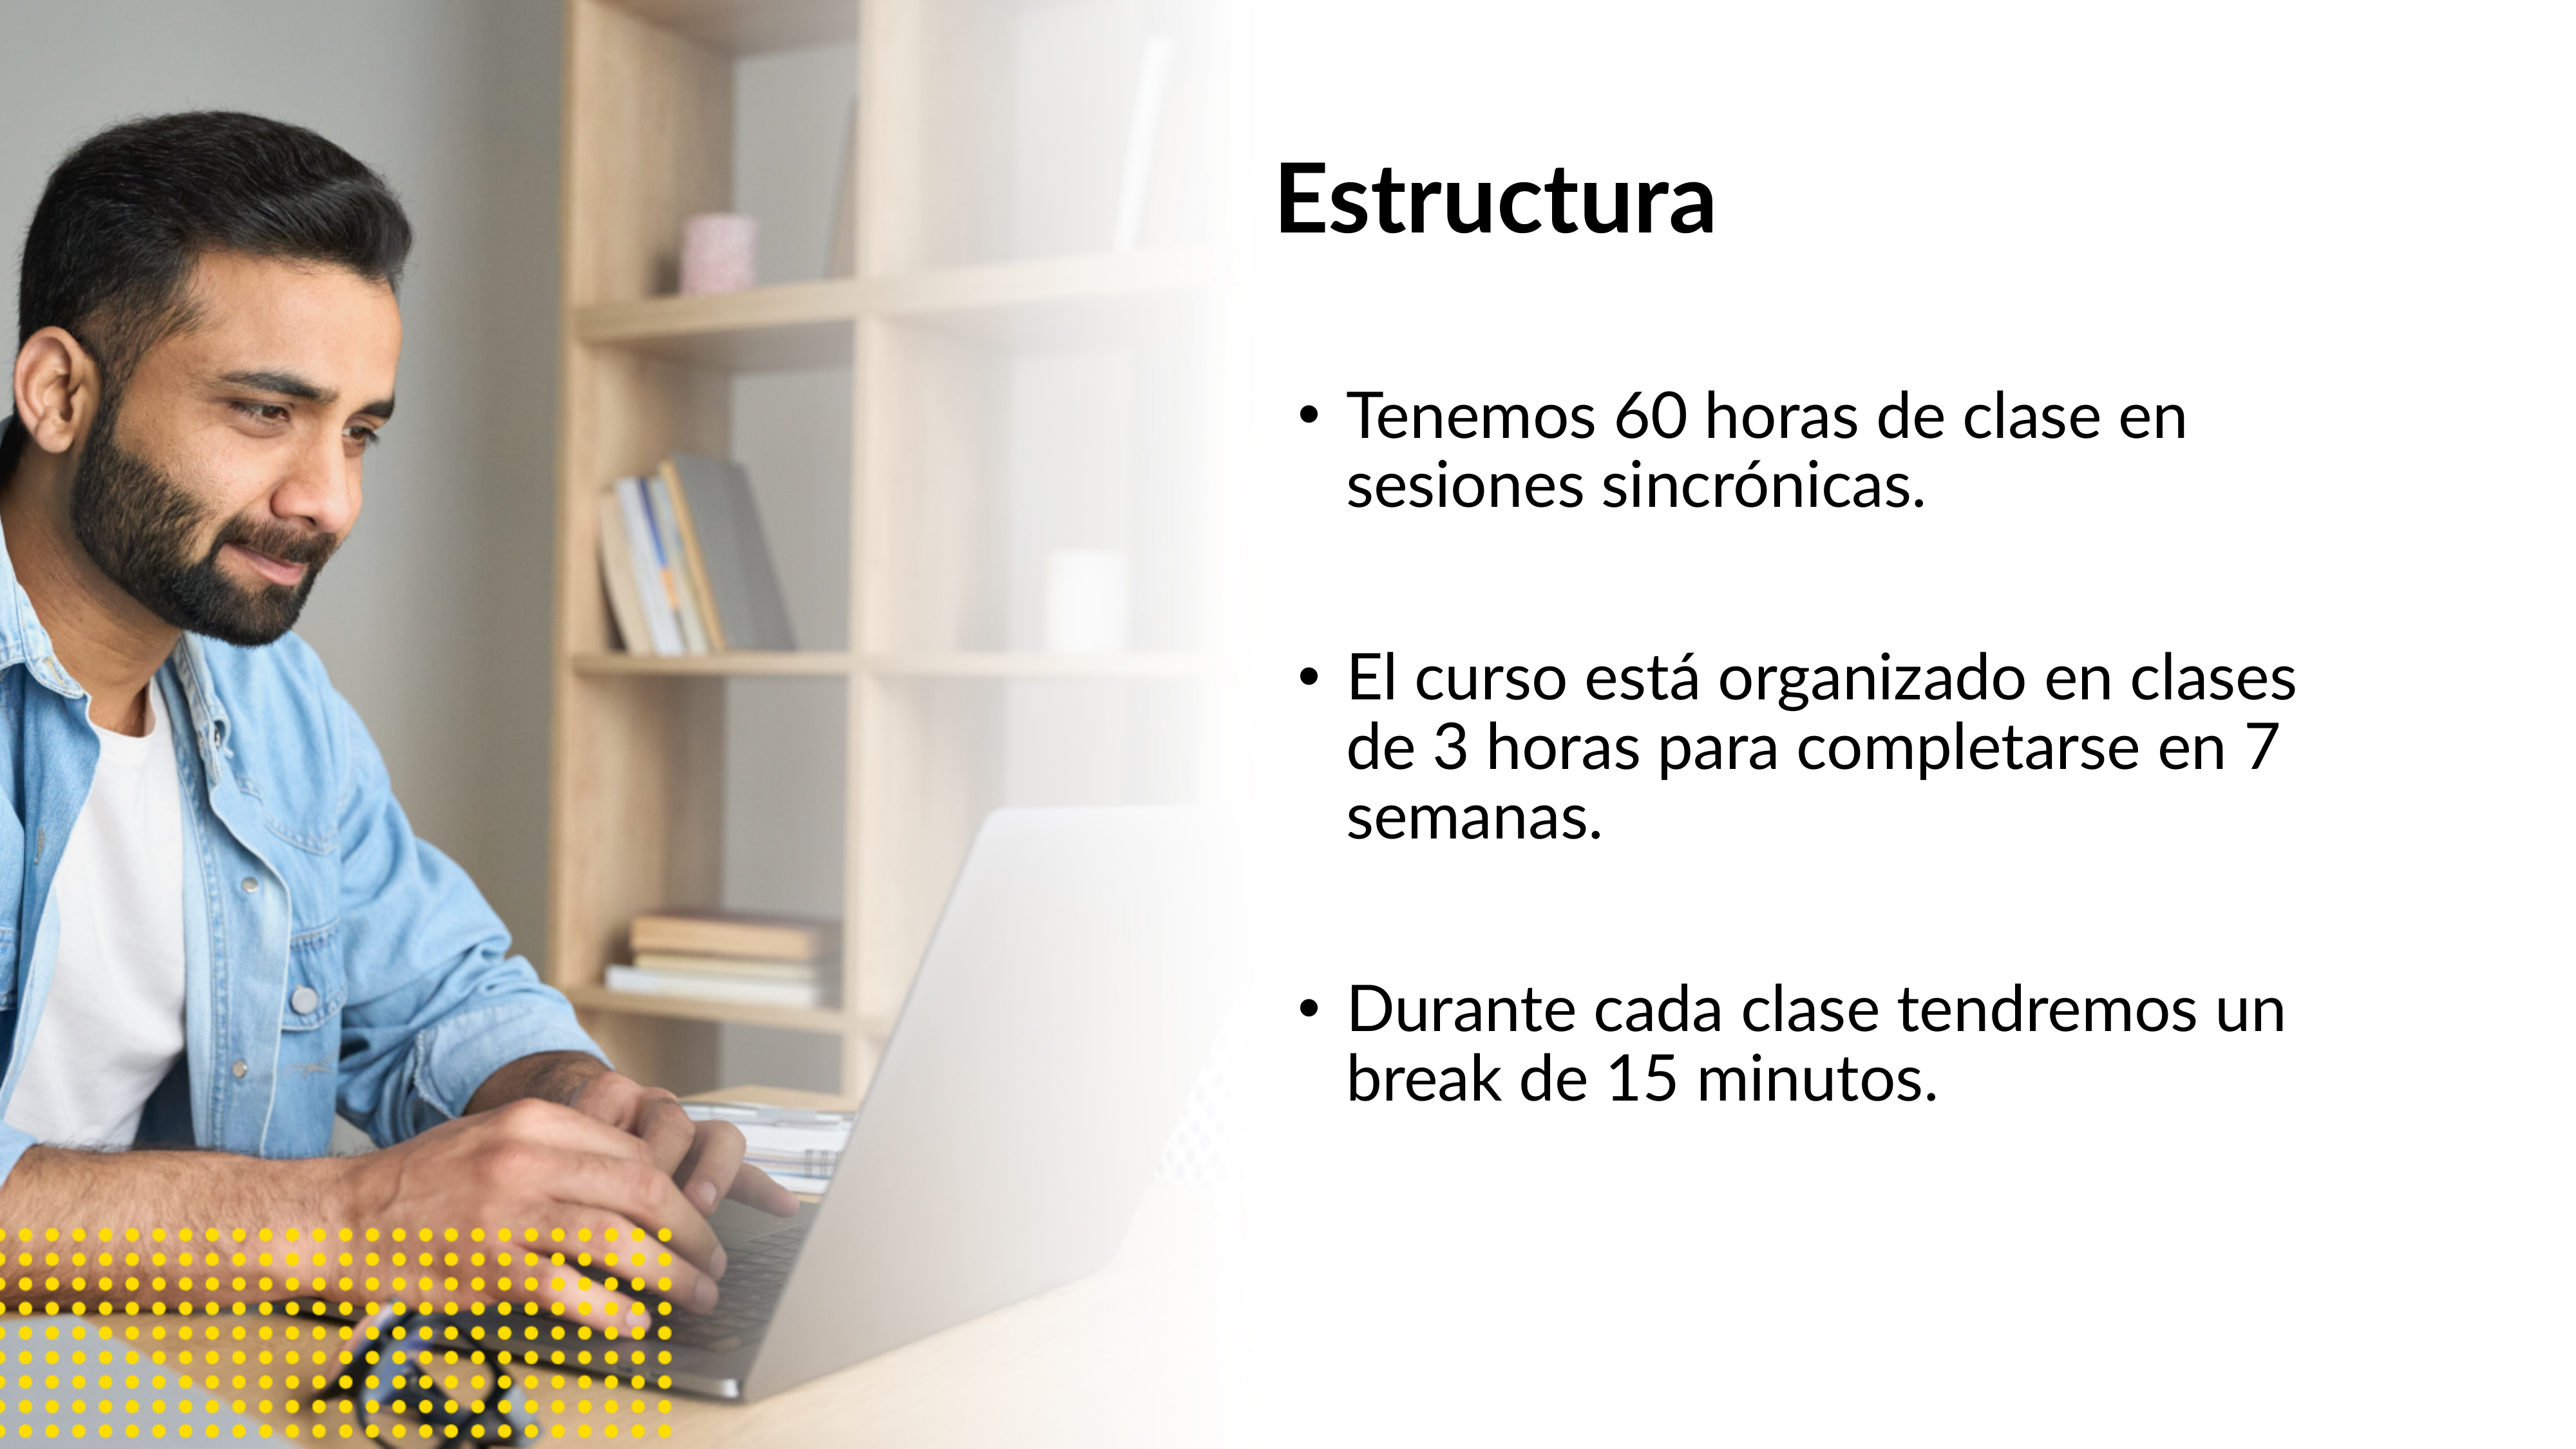

# Estructura
Tenemos 60 horas de clase en sesiones sincrónicas.

El curso está organizado en clases de 3 horas para completarse en 7 semanas.

Durante cada clase tendremos un break de 15 minutos.